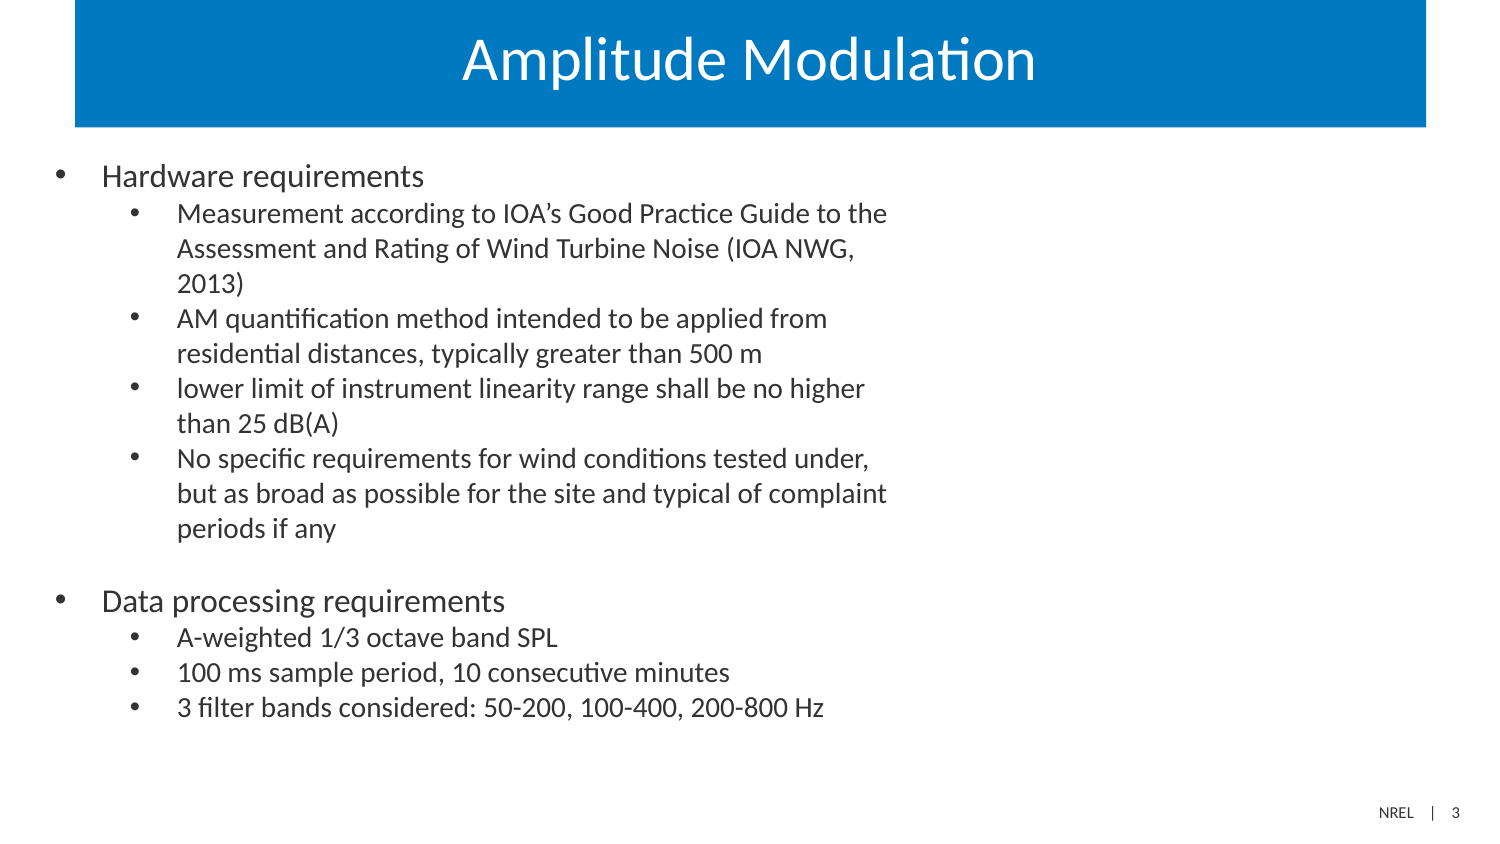

# Amplitude Modulation
Hardware requirements
Measurement according to IOA’s Good Practice Guide to the Assessment and Rating of Wind Turbine Noise (IOA NWG, 2013)
AM quantification method intended to be applied from residential distances, typically greater than 500 m
lower limit of instrument linearity range shall be no higher than 25 dB(A)
No specific requirements for wind conditions tested under, but as broad as possible for the site and typical of complaint periods if any

Data processing requirements
A-weighted 1/3 octave band SPL
100 ms sample period, 10 consecutive minutes
3 filter bands considered: 50-200, 100-400, 200-800 Hz